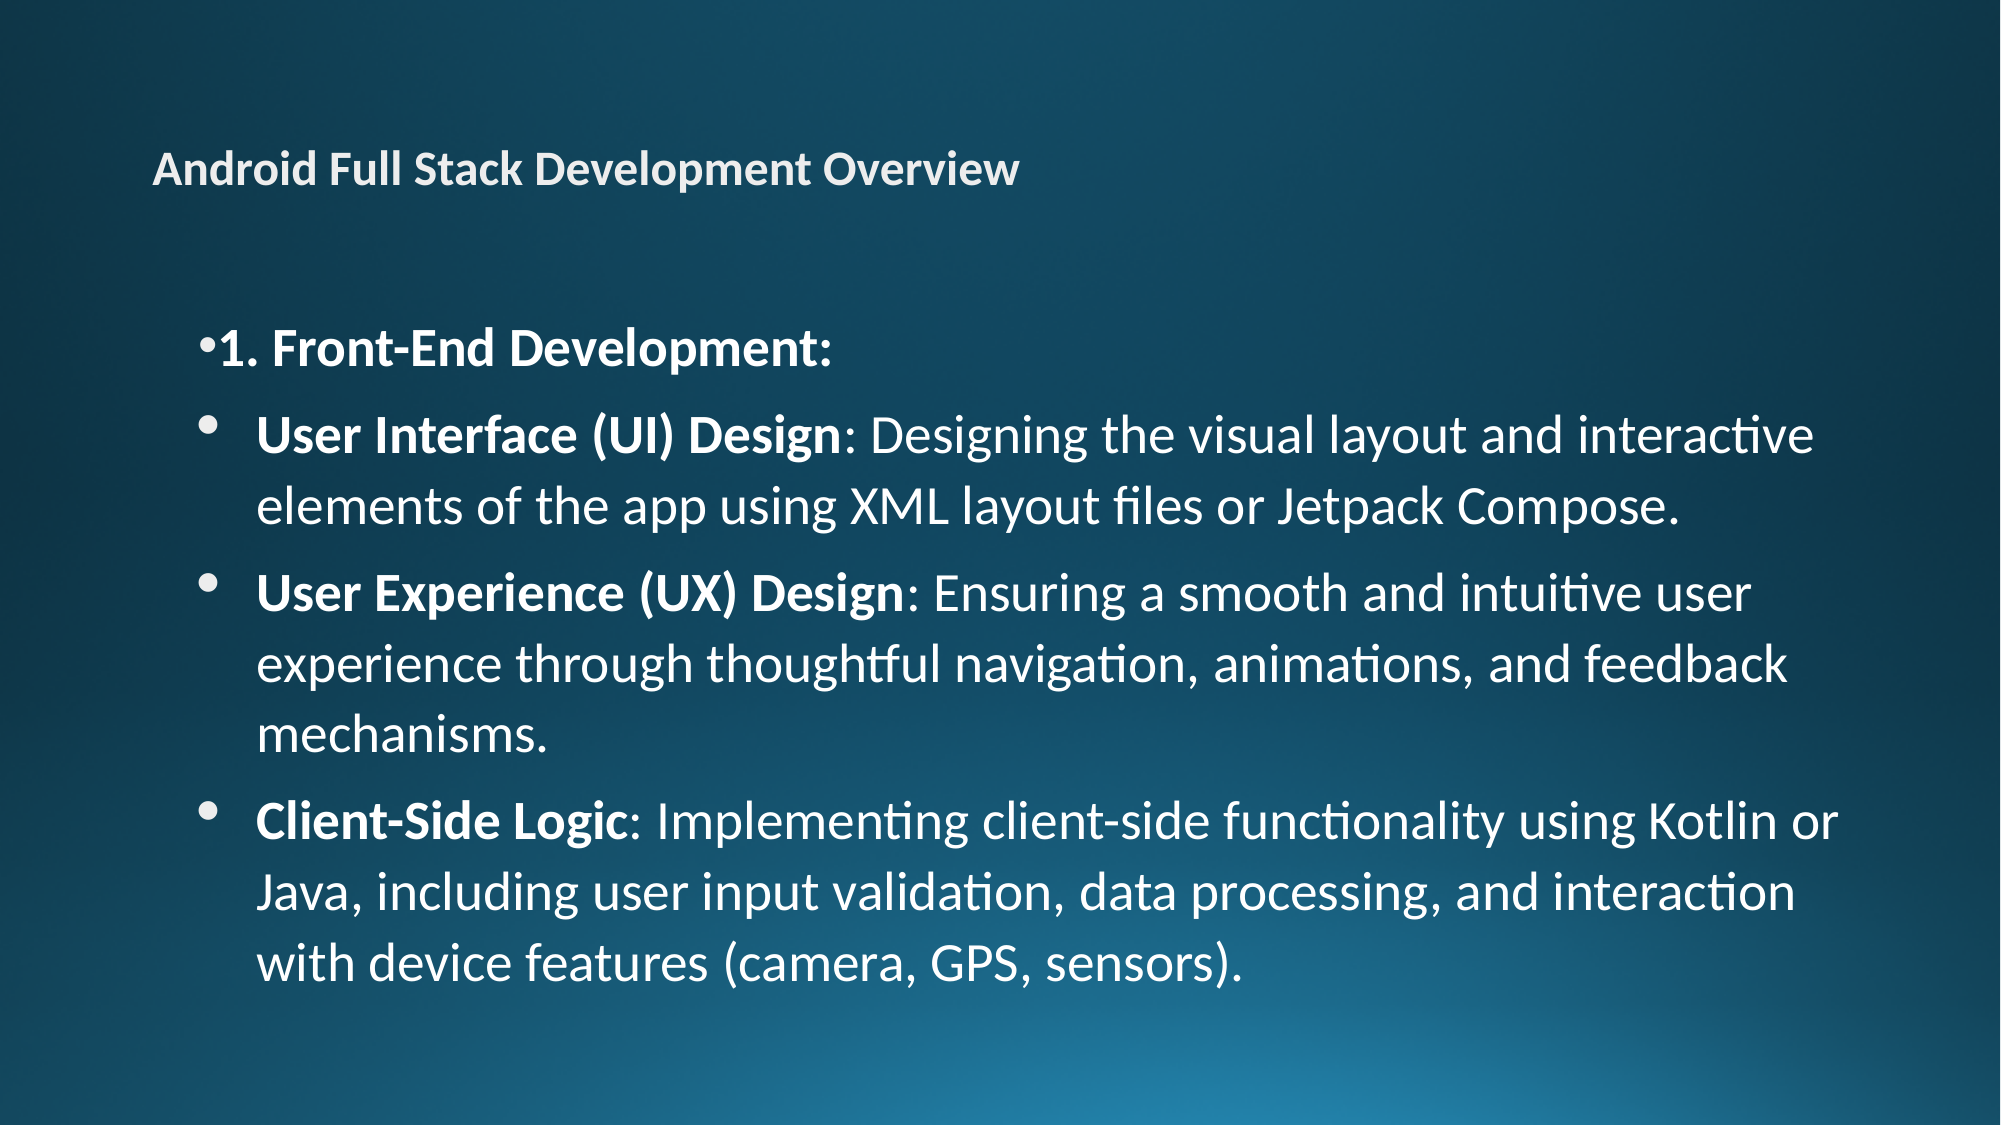

# Android Full Stack Development Overview
1. Front-End Development:
User Interface (UI) Design: Designing the visual layout and interactive elements of the app using XML layout files or Jetpack Compose.
User Experience (UX) Design: Ensuring a smooth and intuitive user experience through thoughtful navigation, animations, and feedback mechanisms.
Client-Side Logic: Implementing client-side functionality using Kotlin or Java, including user input validation, data processing, and interaction with device features (camera, GPS, sensors).